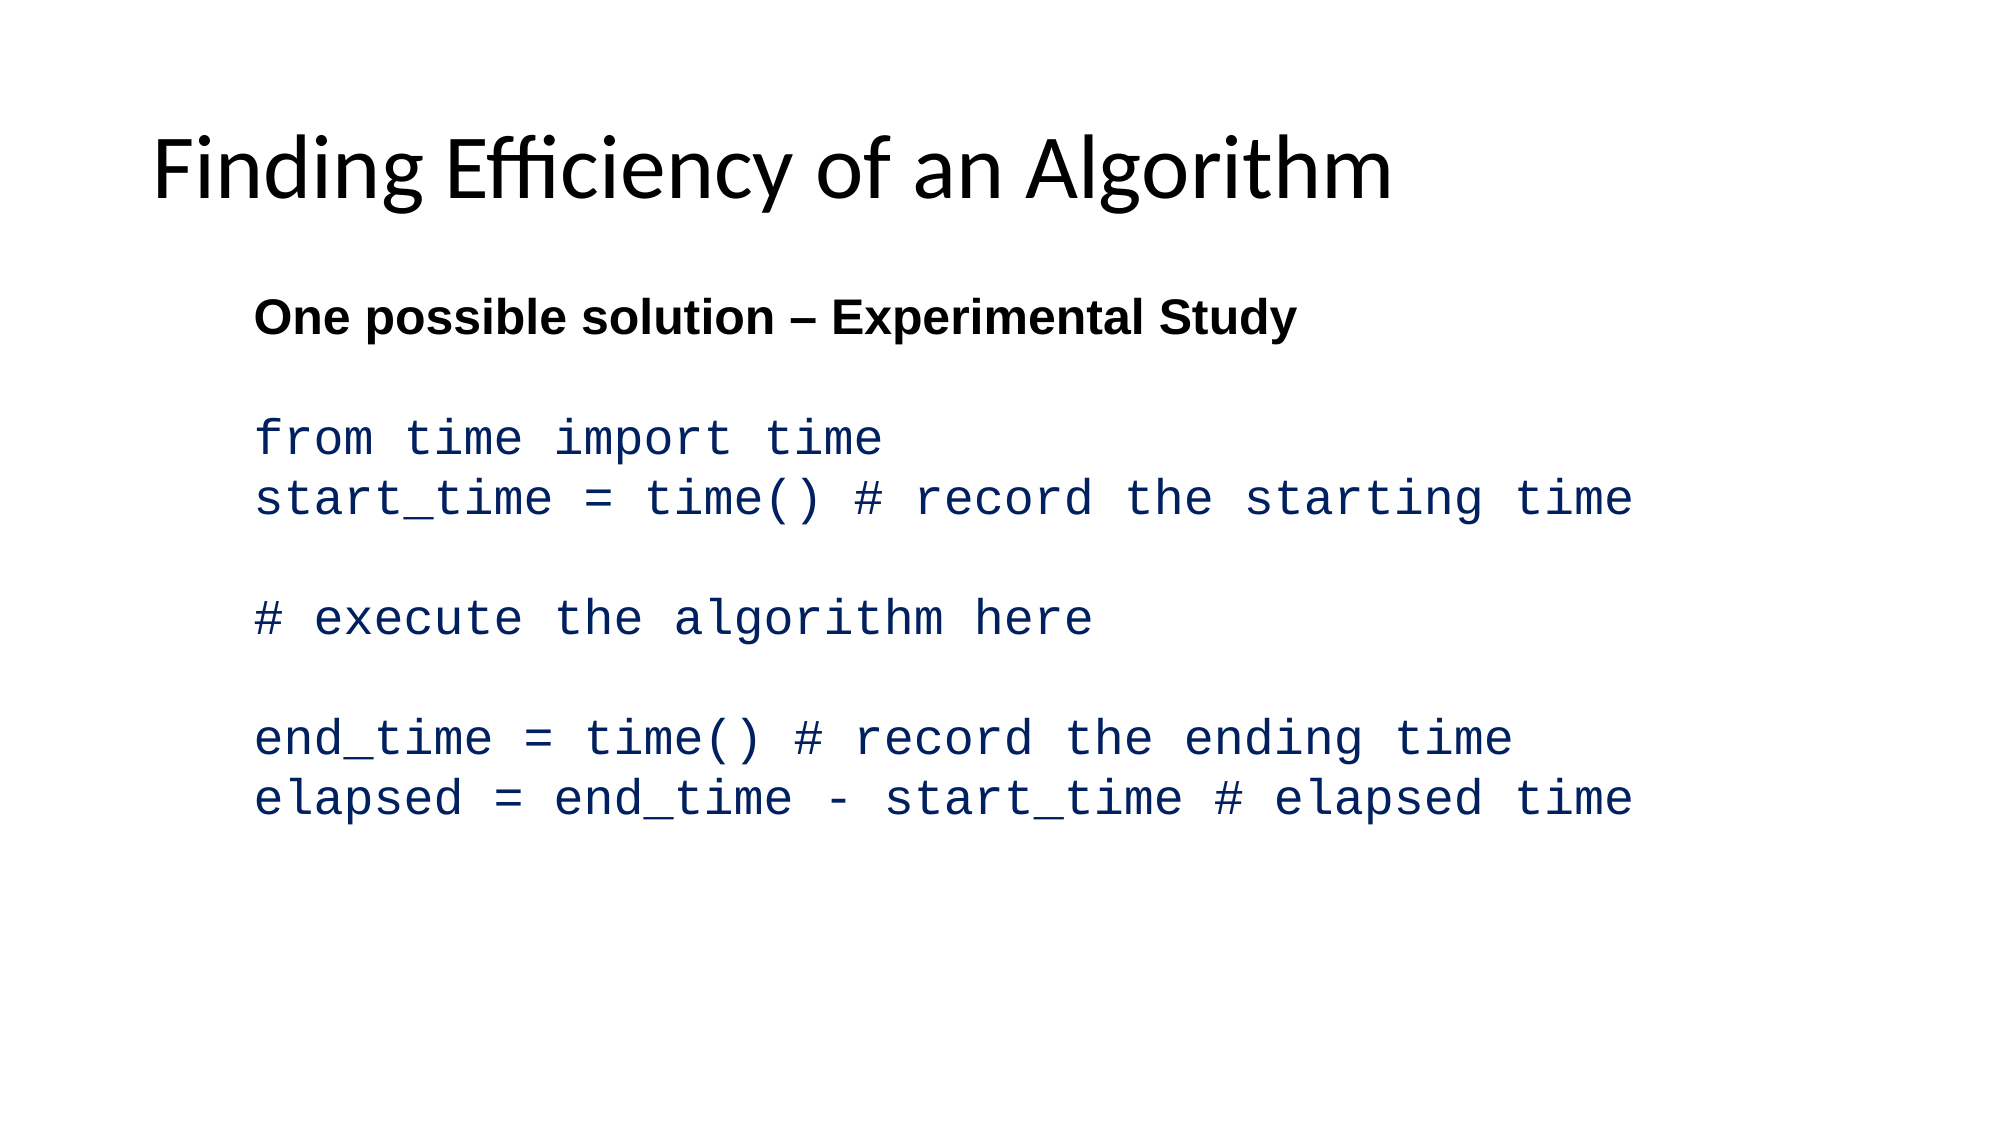

# Finding Efficiency of an Algorithm
One possible solution – Experimental Study

from time import time
start_time = time() # record the starting time

# execute the algorithm here

end_time = time() # record the ending time
elapsed = end_time - start_time # elapsed time